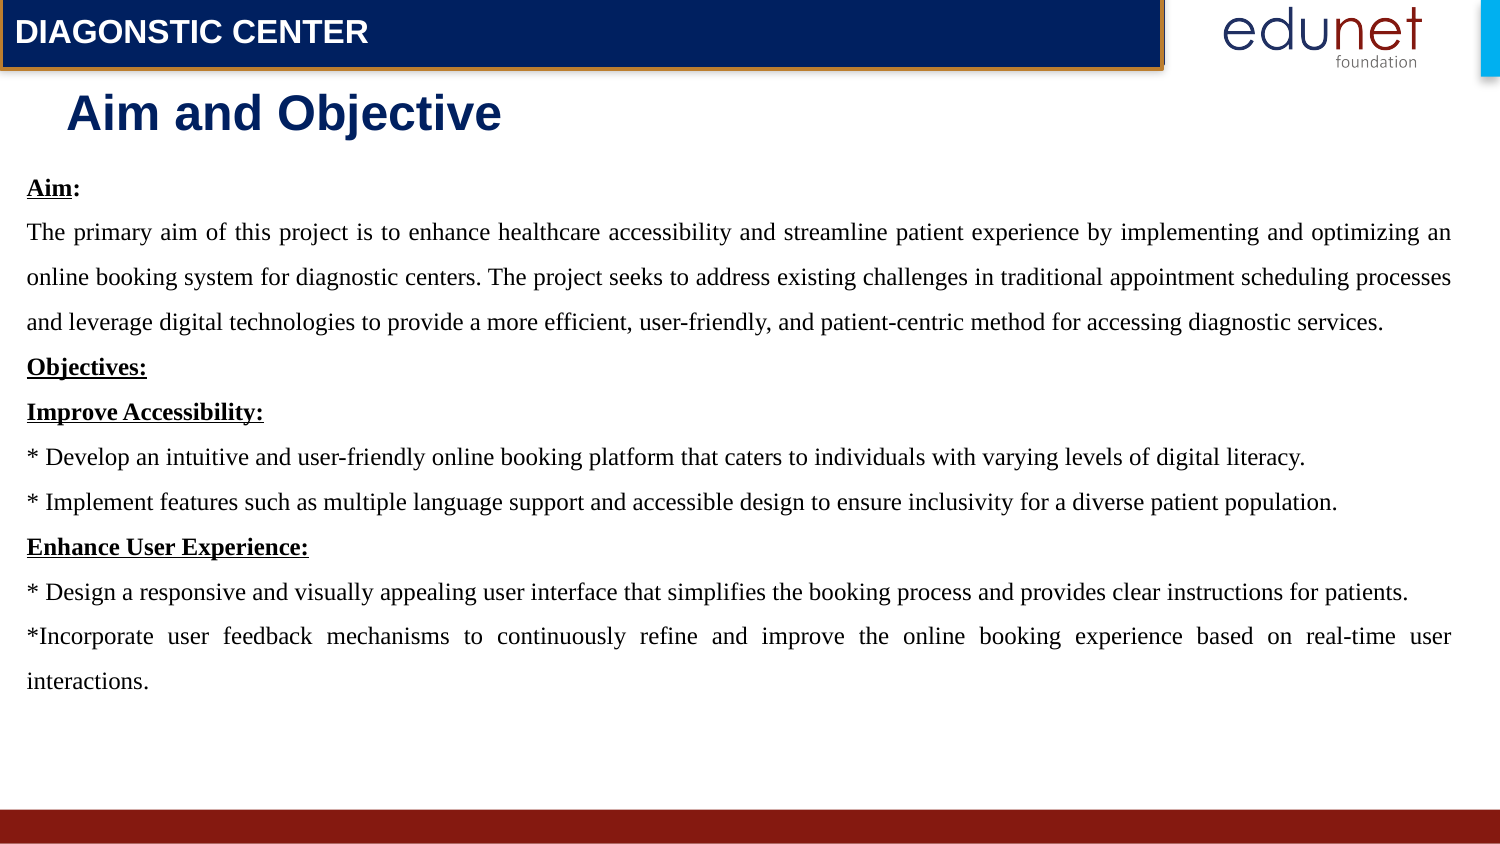

DIAGONSTIC CENTER

# Aim and Objective
Aim:
The primary aim of this project is to enhance healthcare accessibility and streamline patient experience by implementing and optimizing an online booking system for diagnostic centers. The project seeks to address existing challenges in traditional appointment scheduling processes and leverage digital technologies to provide a more efficient, user-friendly, and patient-centric method for accessing diagnostic services.
Objectives:
Improve Accessibility:
* Develop an intuitive and user-friendly online booking platform that caters to individuals with varying levels of digital literacy.
* Implement features such as multiple language support and accessible design to ensure inclusivity for a diverse patient population.
Enhance User Experience:
* Design a responsive and visually appealing user interface that simplifies the booking process and provides clear instructions for patients.
*Incorporate user feedback mechanisms to continuously refine and improve the online booking experience based on real-time user interactions.